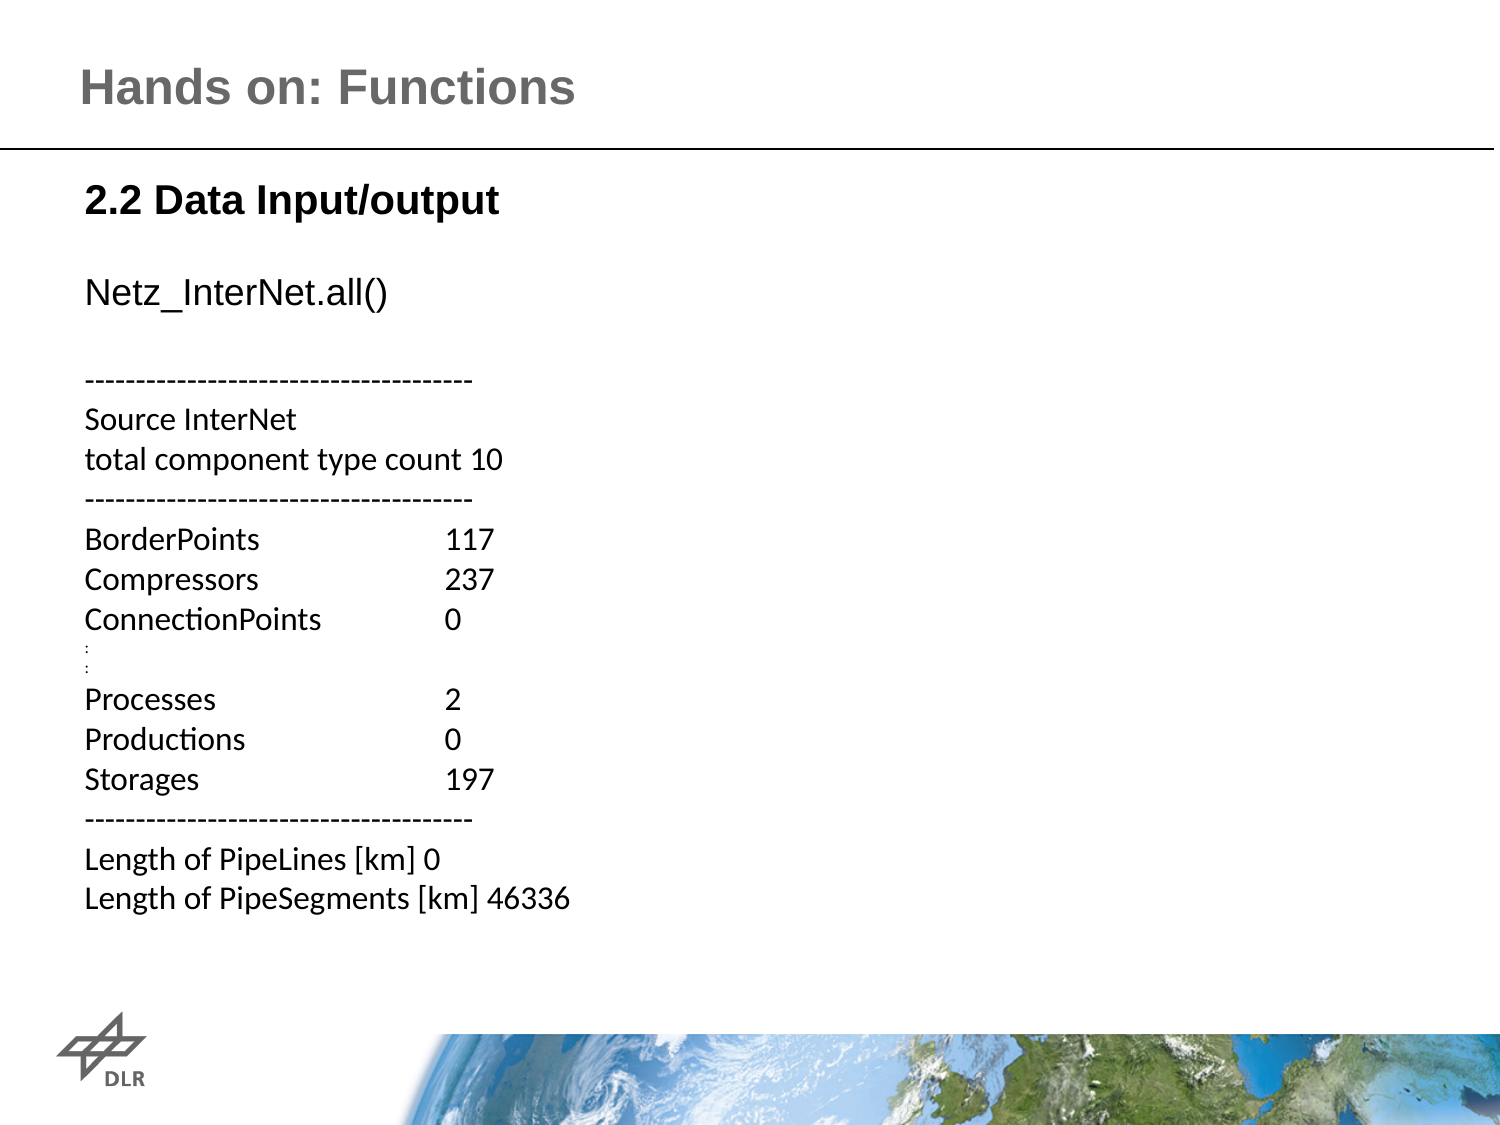

Hands on: Functions
2.2 Data Input/output

Netz_InterNet.all()

--------------------------------------
Source InterNet
total component type count 10
--------------------------------------
BorderPoints 	        117
Compressors 	        237
ConnectionPoints 	        0
:
:
Processes 		        2
Productions 	        0
Storages 		        197
--------------------------------------
Length of PipeLines [km] 0
Length of PipeSegments [km] 46336